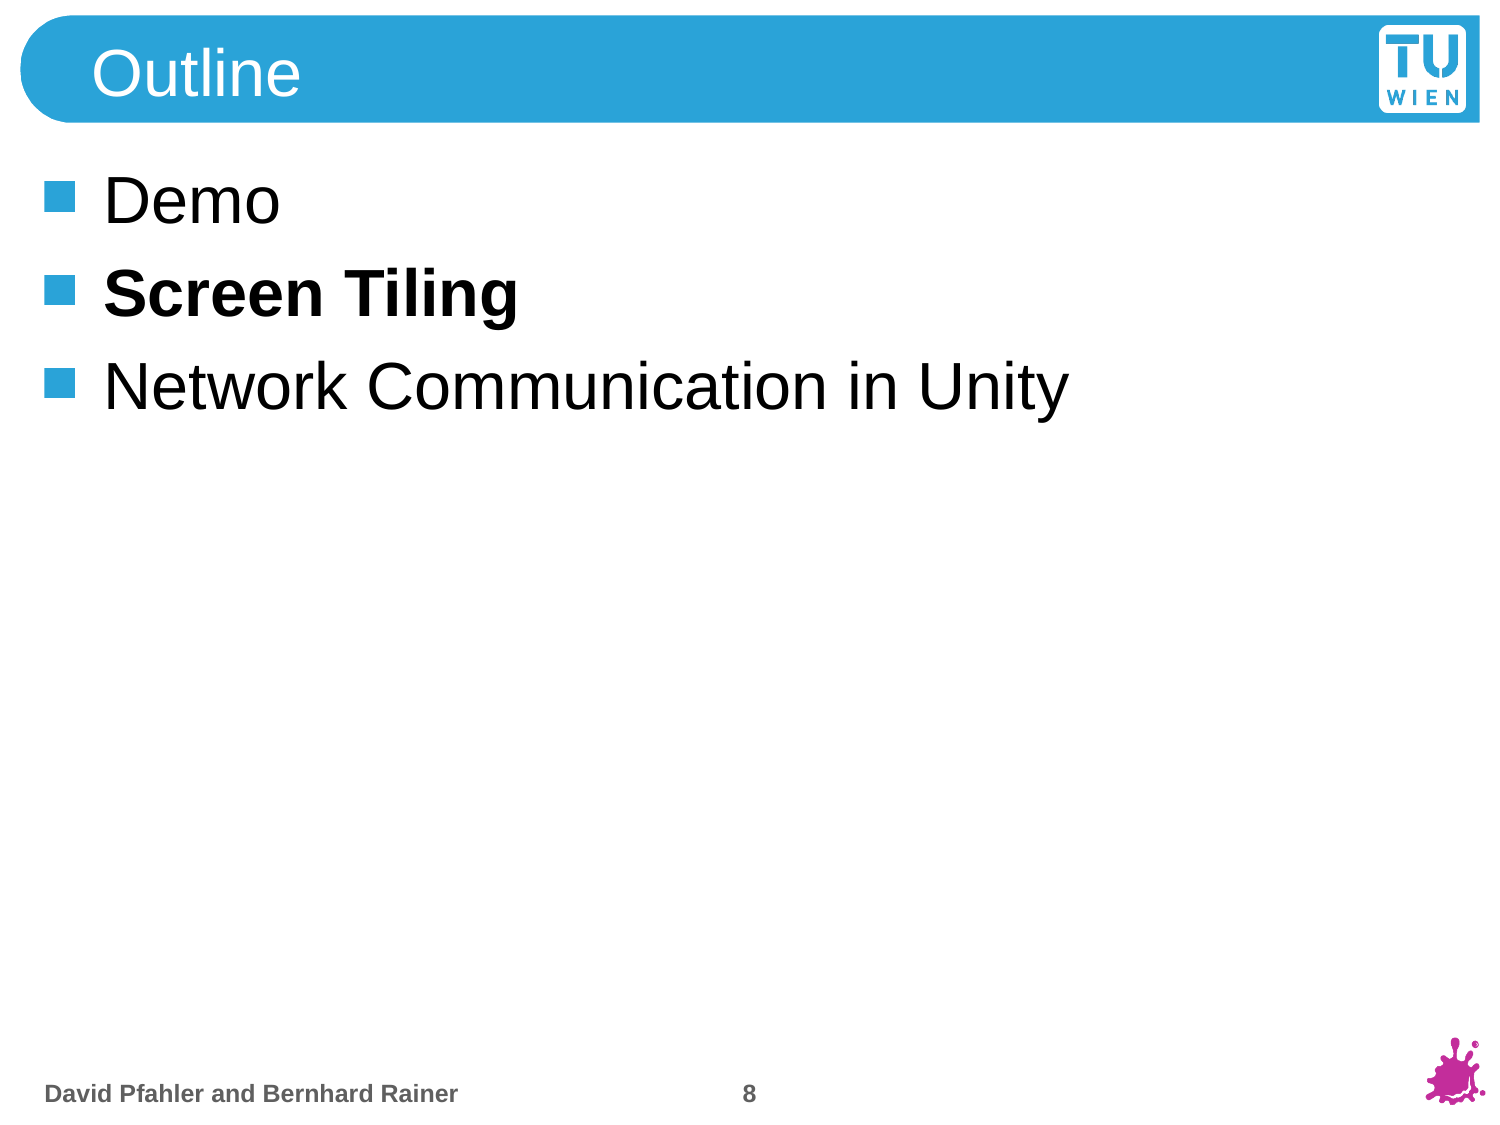

# Outline
Demo
Screen Tiling
Network Communication in Unity

8
David Pfahler and Bernhard Rainer